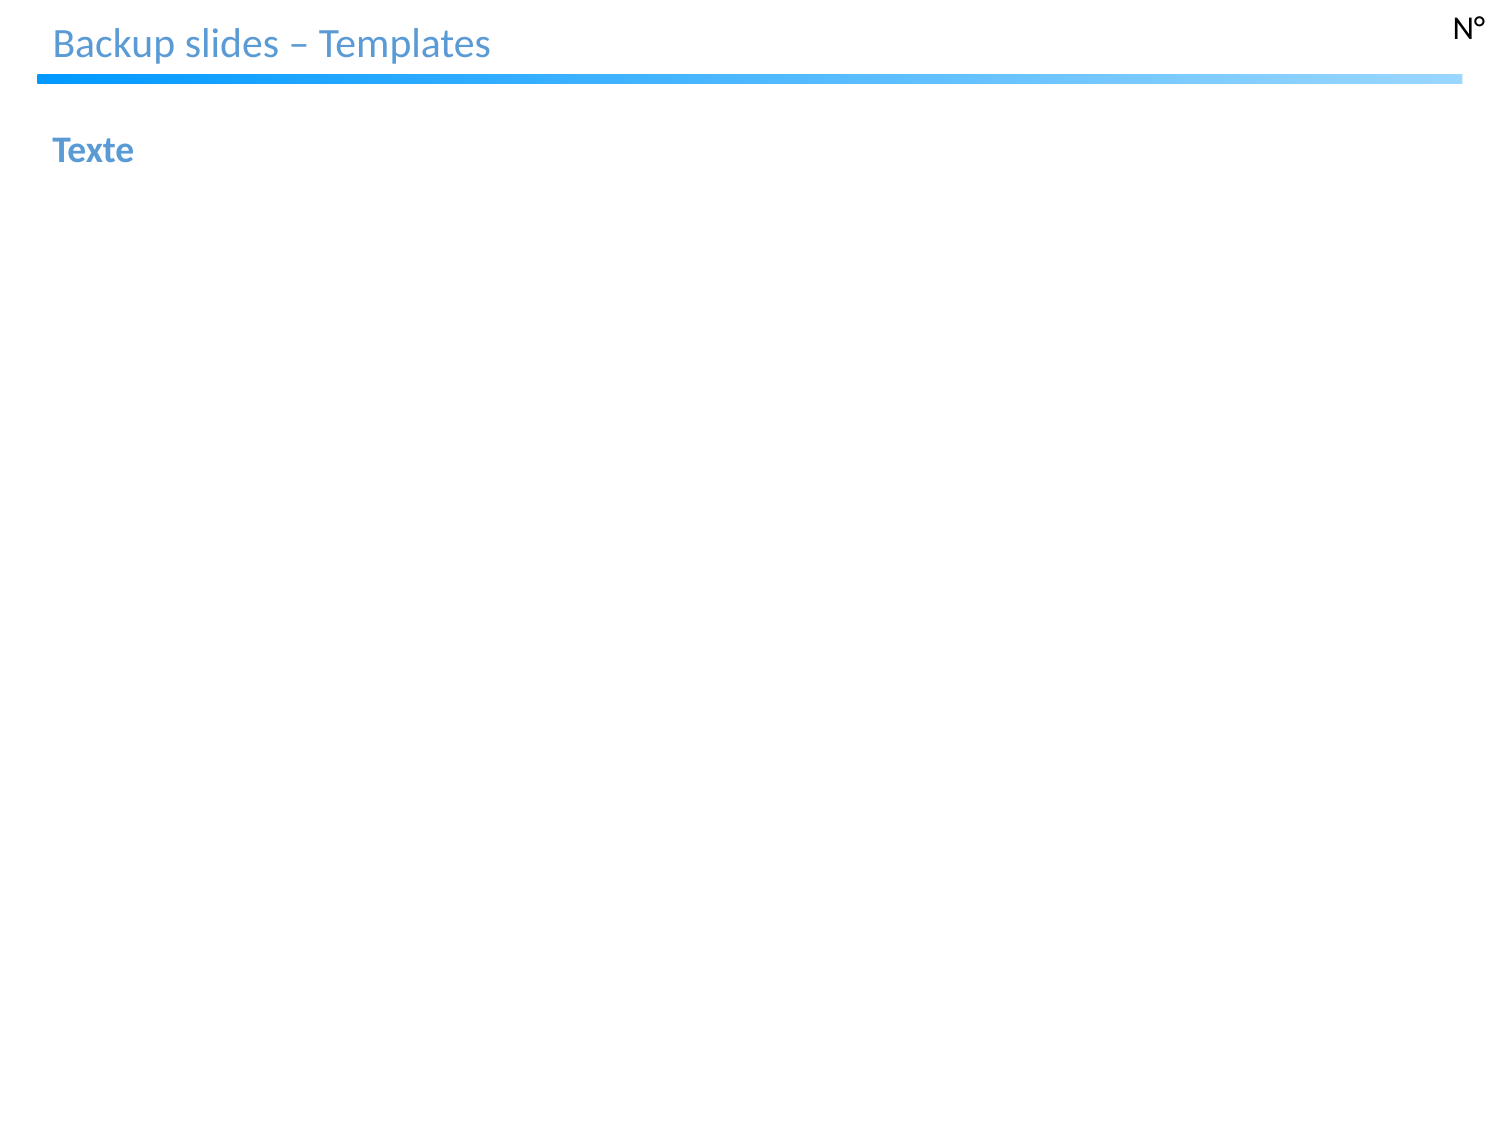

N°
# Backup slides – Templates

Texte